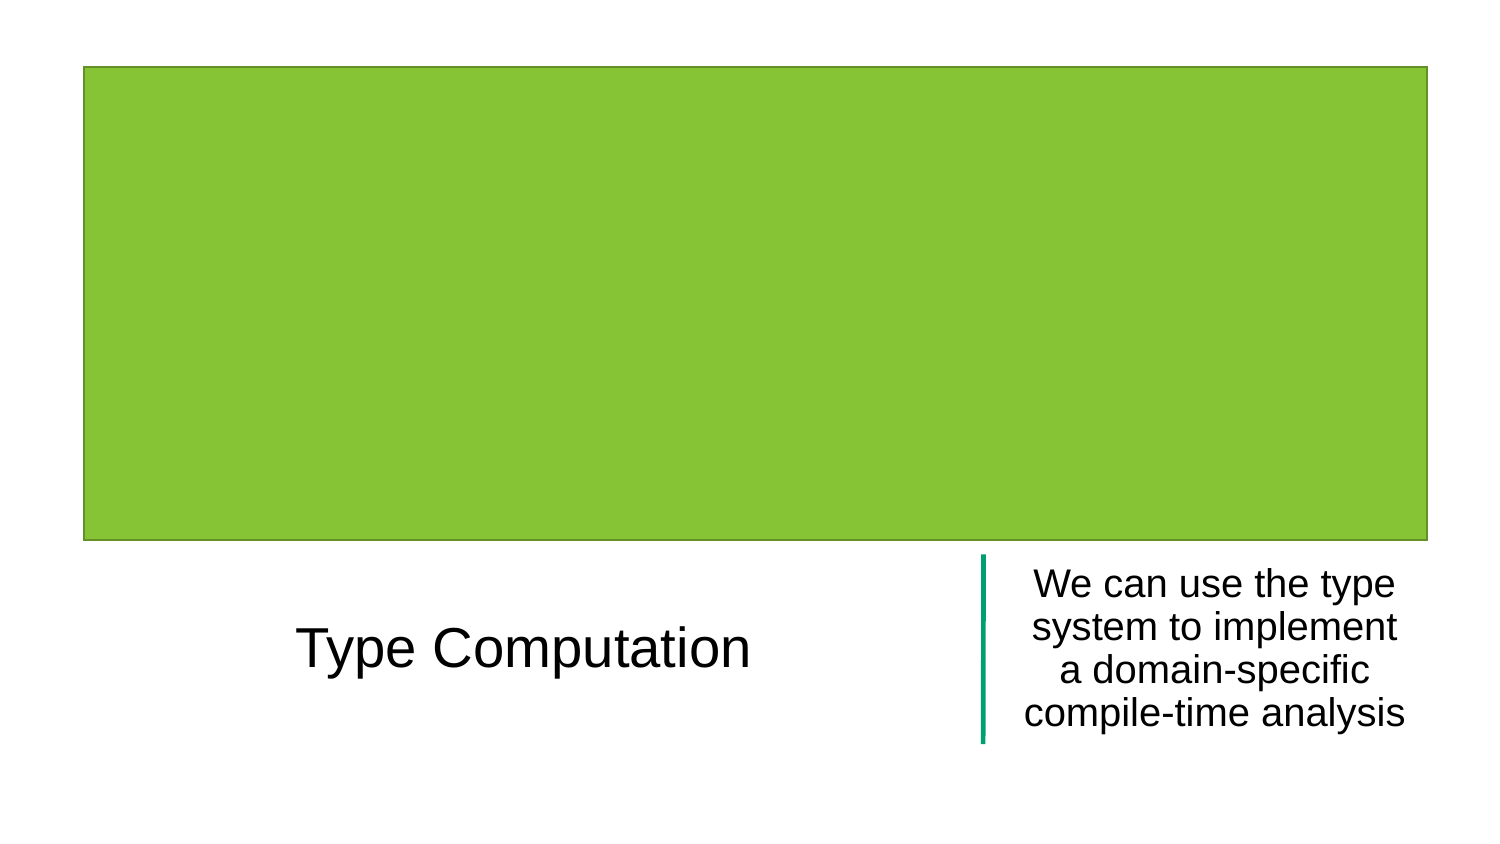

We can use the type system to implement a domain-specific compile-time analysis
# Type Computation